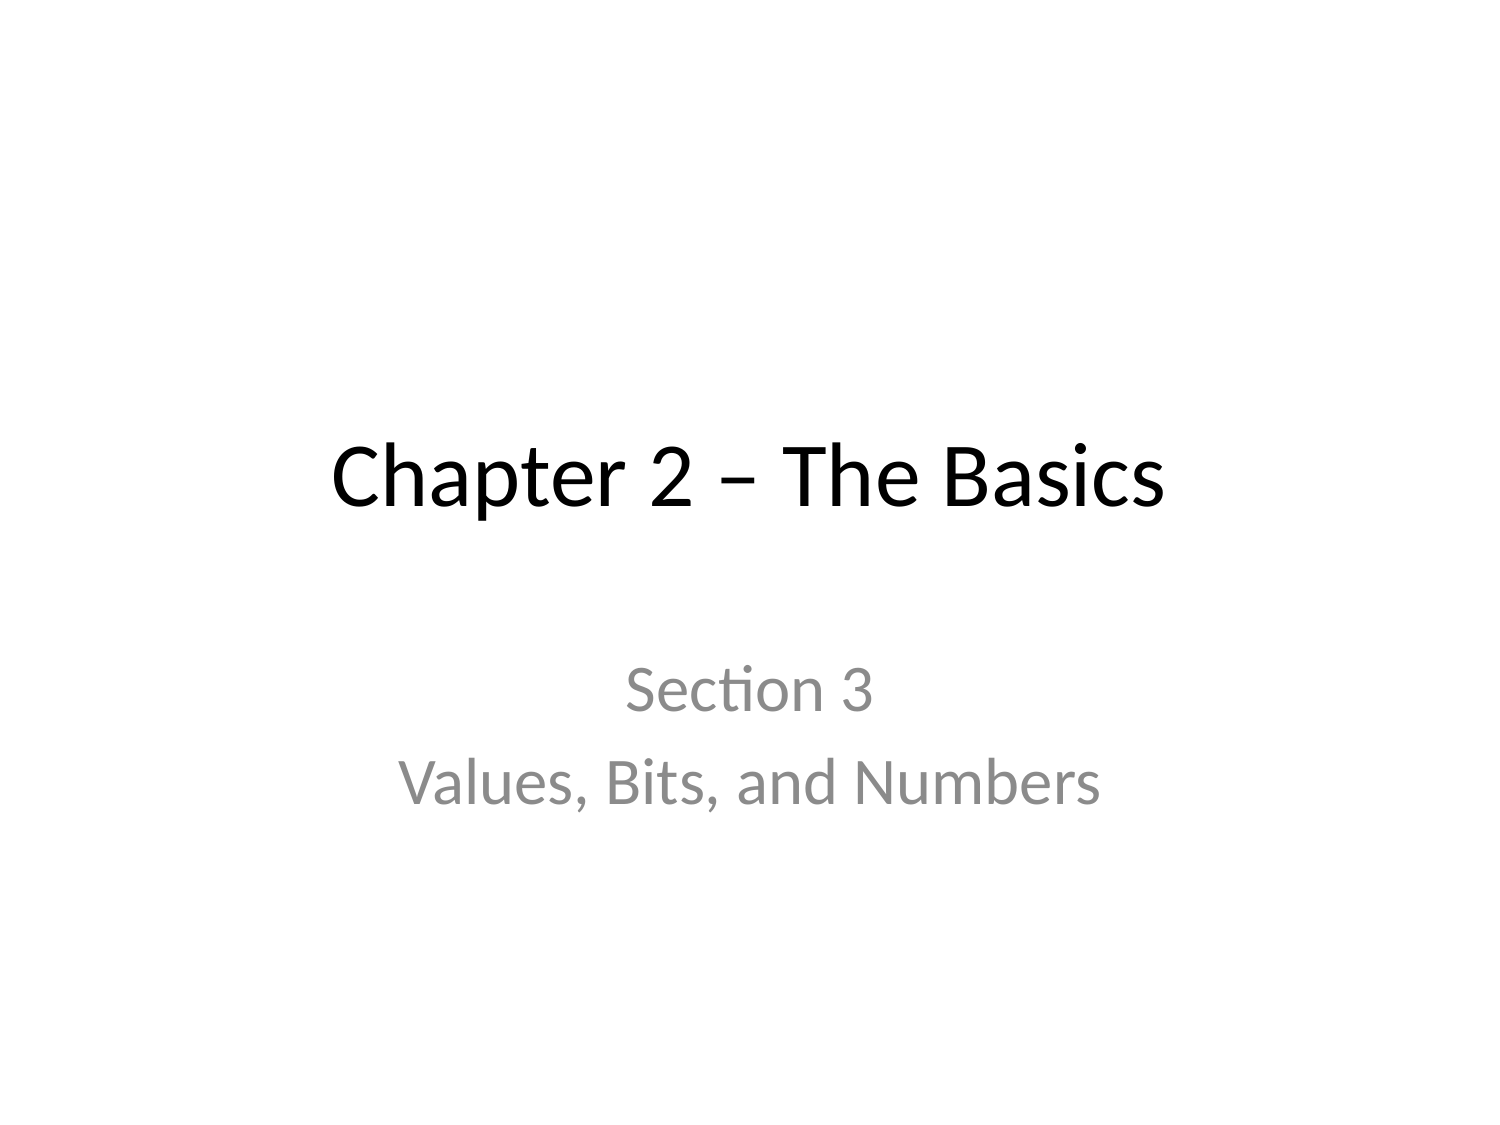

# Chapter 2 – The Basics
Section 3
Values, Bits, and Numbers